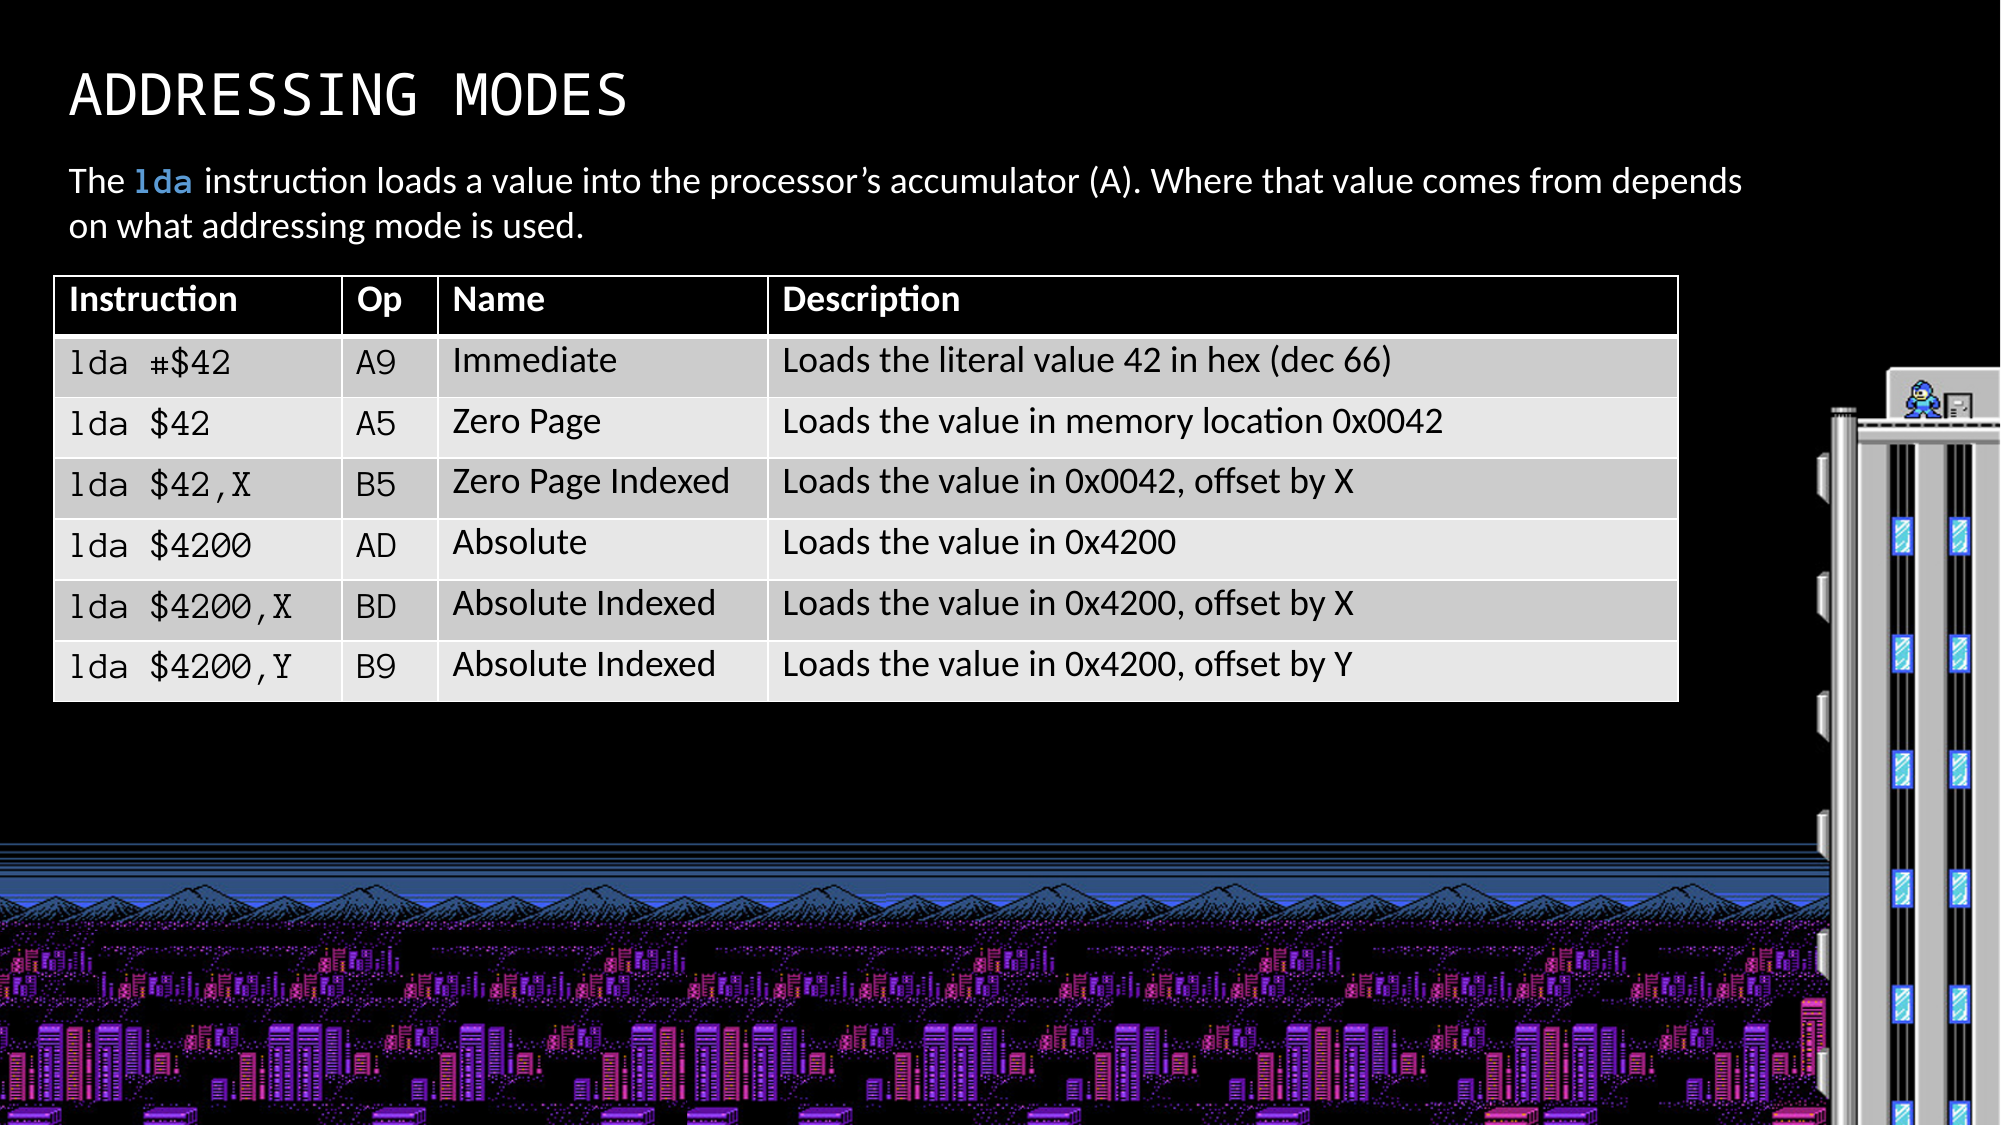

ADDRESSING MODES
The lda instruction loads a value into the processor’s accumulator (A). Where that value comes from depends on what addressing mode is used.
| Instruction | Op | Name | Description |
| --- | --- | --- | --- |
| lda #$42 | A9 | Immediate | Loads the literal value 42 in hex (dec 66) |
| lda $42 | A5 | Zero Page | Loads the value in memory location 0x0042 |
| lda $42,X | B5 | Zero Page Indexed | Loads the value in 0x0042, offset by X |
| lda $4200 | AD | Absolute | Loads the value in 0x4200 |
| lda $4200,X | BD | Absolute Indexed | Loads the value in 0x4200, offset by X |
| lda $4200,Y | B9 | Absolute Indexed | Loads the value in 0x4200, offset by Y |